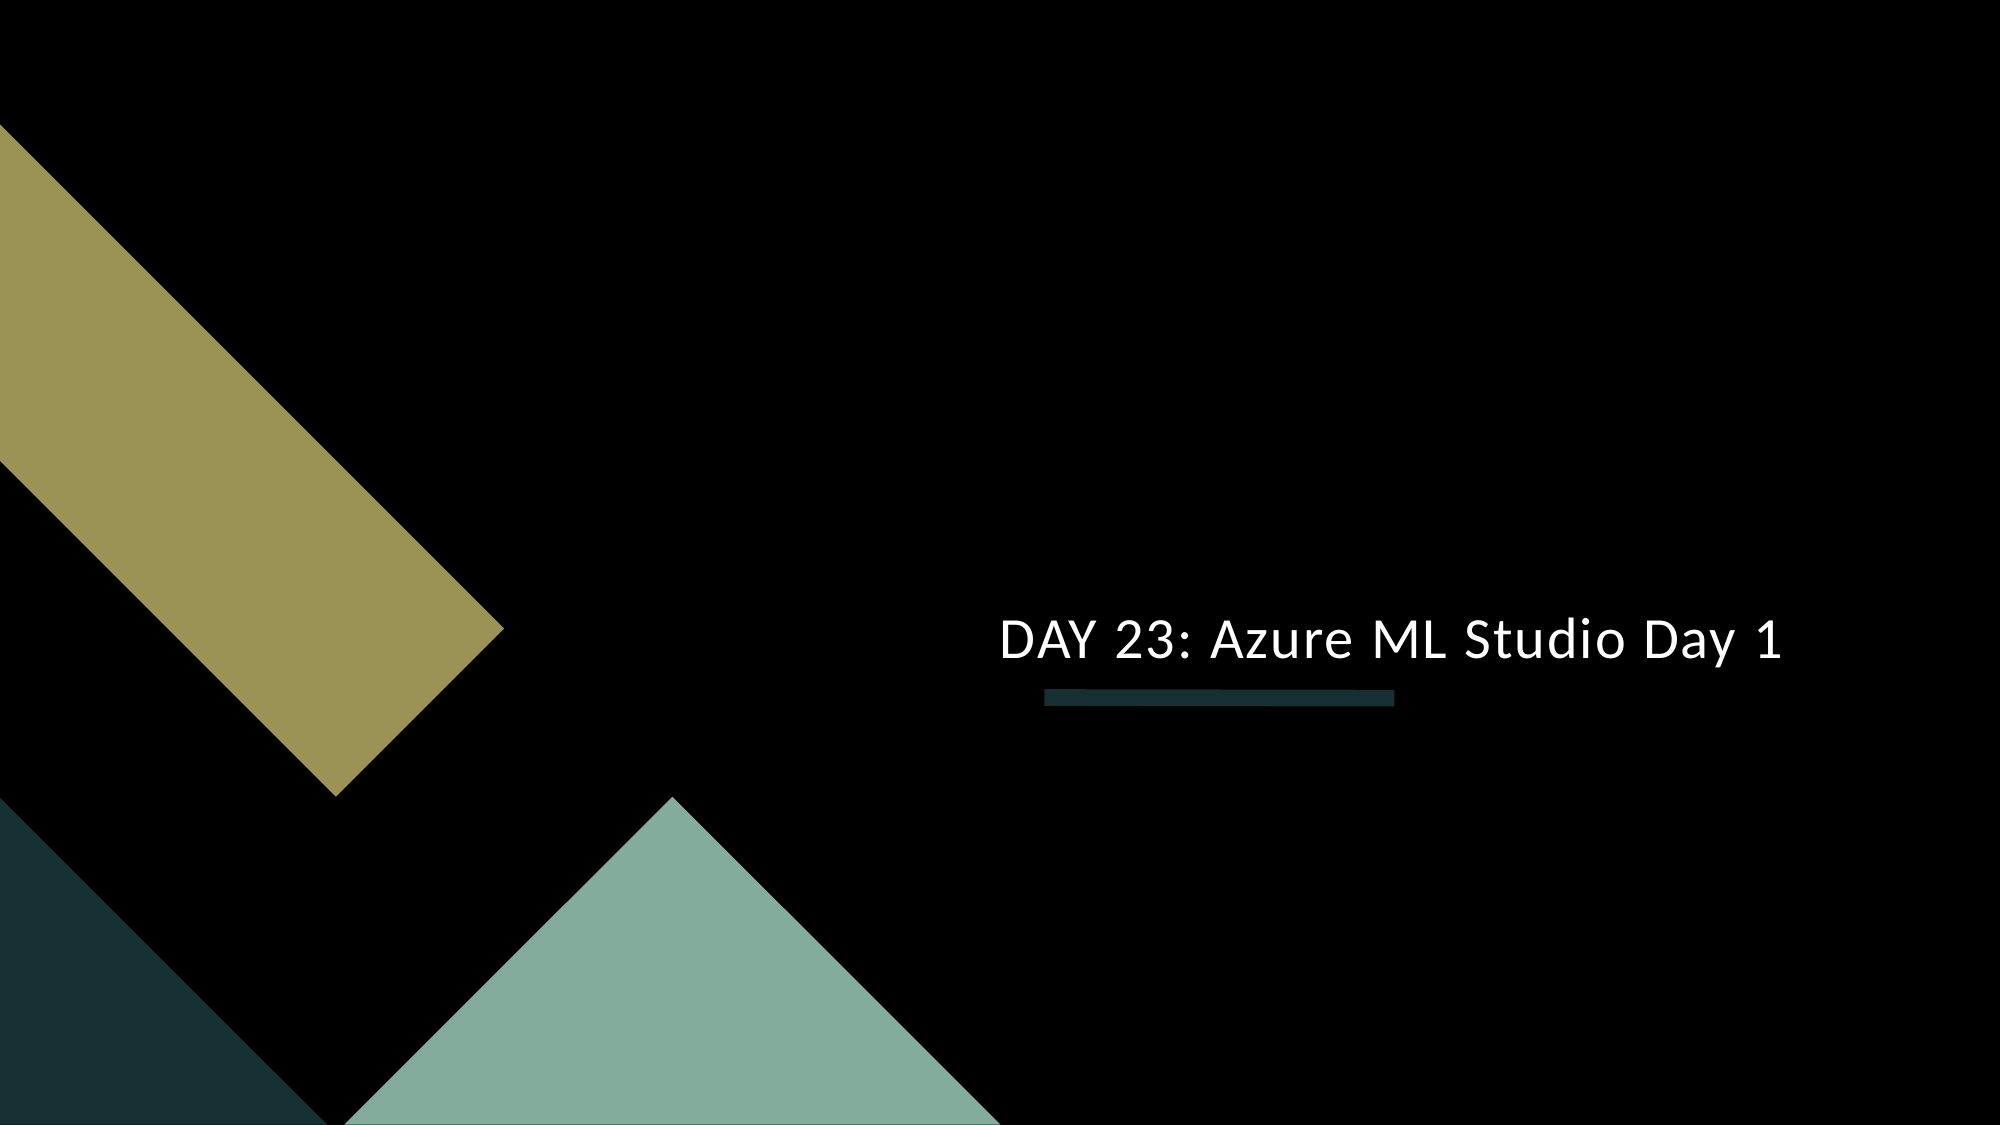

# DAY 23: Azure ML Studio Day 1